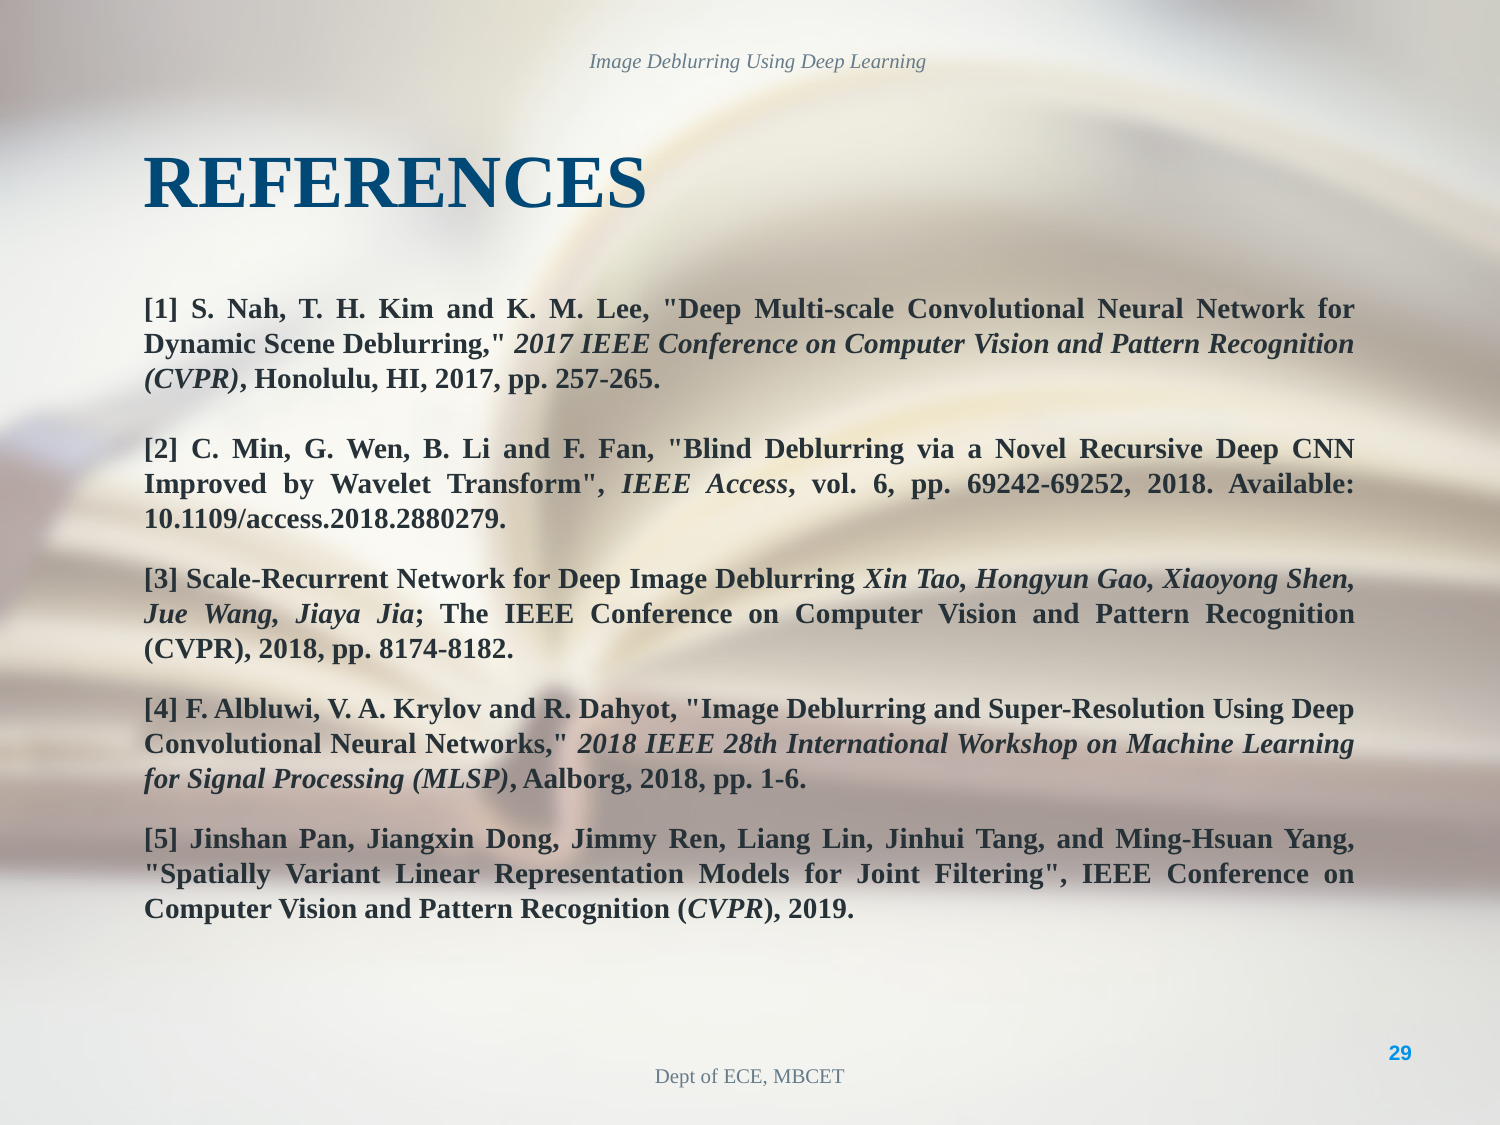

Image Deblurring Using Deep Learning
# REFERENCES
[1] S. Nah, T. H. Kim and K. M. Lee, "Deep Multi-scale Convolutional Neural Network for Dynamic Scene Deblurring," 2017 IEEE Conference on Computer Vision and Pattern Recognition (CVPR), Honolulu, HI, 2017, pp. 257-265.

[2] C. Min, G. Wen, B. Li and F. Fan, "Blind Deblurring via a Novel Recursive Deep CNN Improved by Wavelet Transform", IEEE Access, vol. 6, pp. 69242-69252, 2018. Available: 10.1109/access.2018.2880279.
[3] Scale-Recurrent Network for Deep Image Deblurring Xin Tao, Hongyun Gao, Xiaoyong Shen, Jue Wang, Jiaya Jia; The IEEE Conference on Computer Vision and Pattern Recognition (CVPR), 2018, pp. 8174-8182.
[4] F. Albluwi, V. A. Krylov and R. Dahyot, "Image Deblurring and Super-Resolution Using Deep Convolutional Neural Networks," 2018 IEEE 28th International Workshop on Machine Learning for Signal Processing (MLSP), Aalborg, 2018, pp. 1-6.
[5] Jinshan Pan, Jiangxin Dong, Jimmy Ren, Liang Lin, Jinhui Tang, and Ming-Hsuan Yang, "Spatially Variant Linear Representation Models for Joint Filtering", IEEE Conference on Computer Vision and Pattern Recognition (CVPR), 2019.

29
Dept of ECE, MBCET